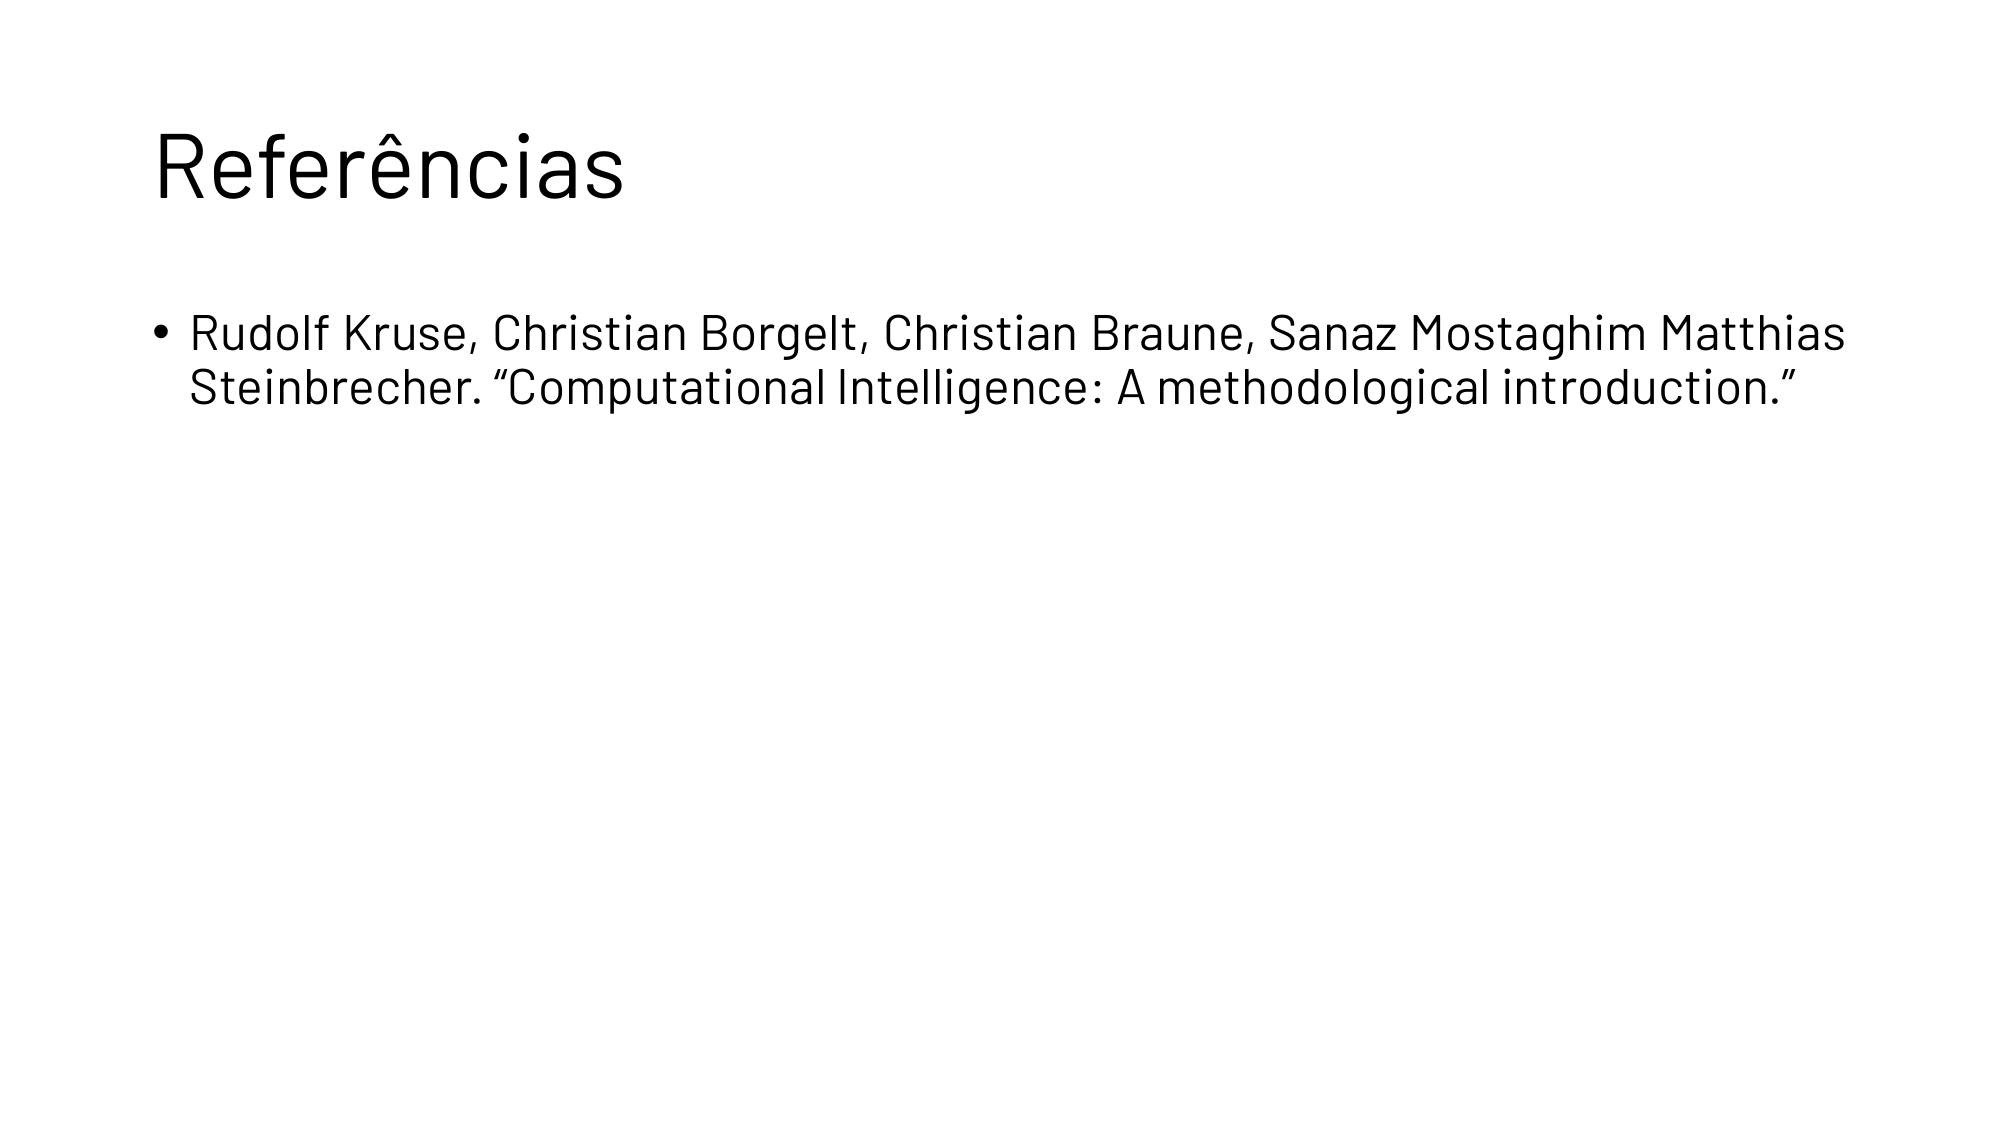

# Referências
Rudolf Kruse, Christian Borgelt, Christian Braune, Sanaz Mostaghim Matthias Steinbrecher. “Computational Intelligence: A methodological introduction.”